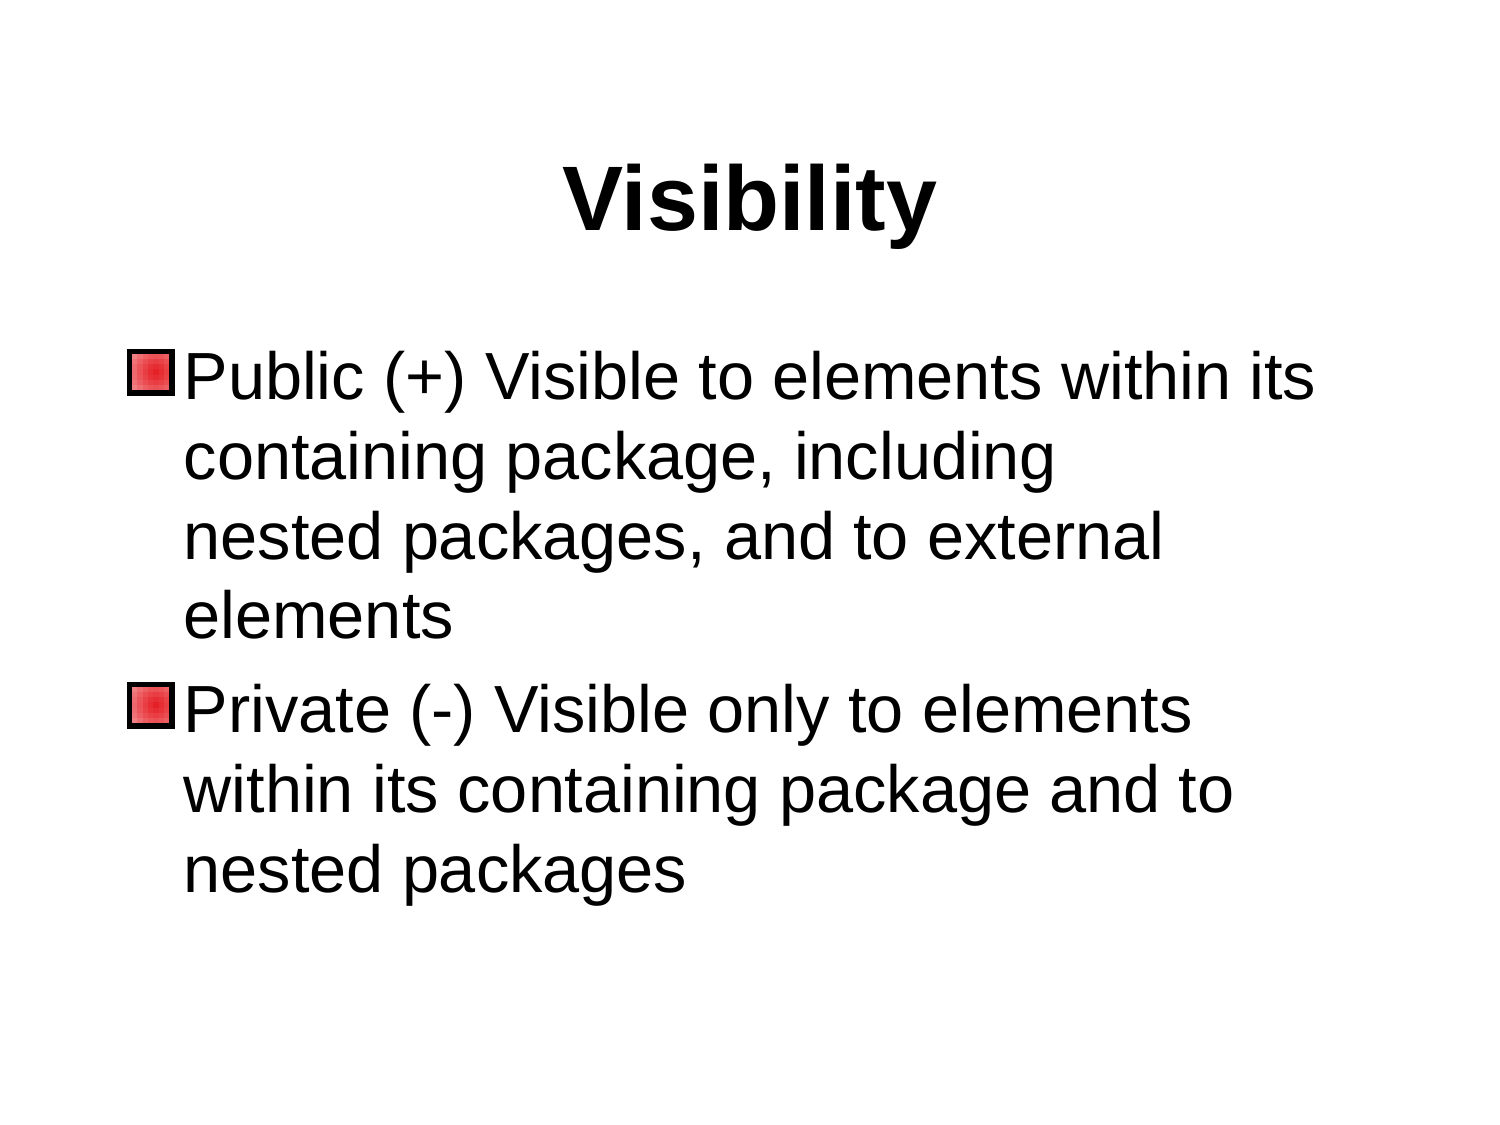

# Visibility
Public (+) Visible to elements within its containing package, including
nested packages, and to external elements
Private (-) Visible only to elements within its containing package and to
nested packages